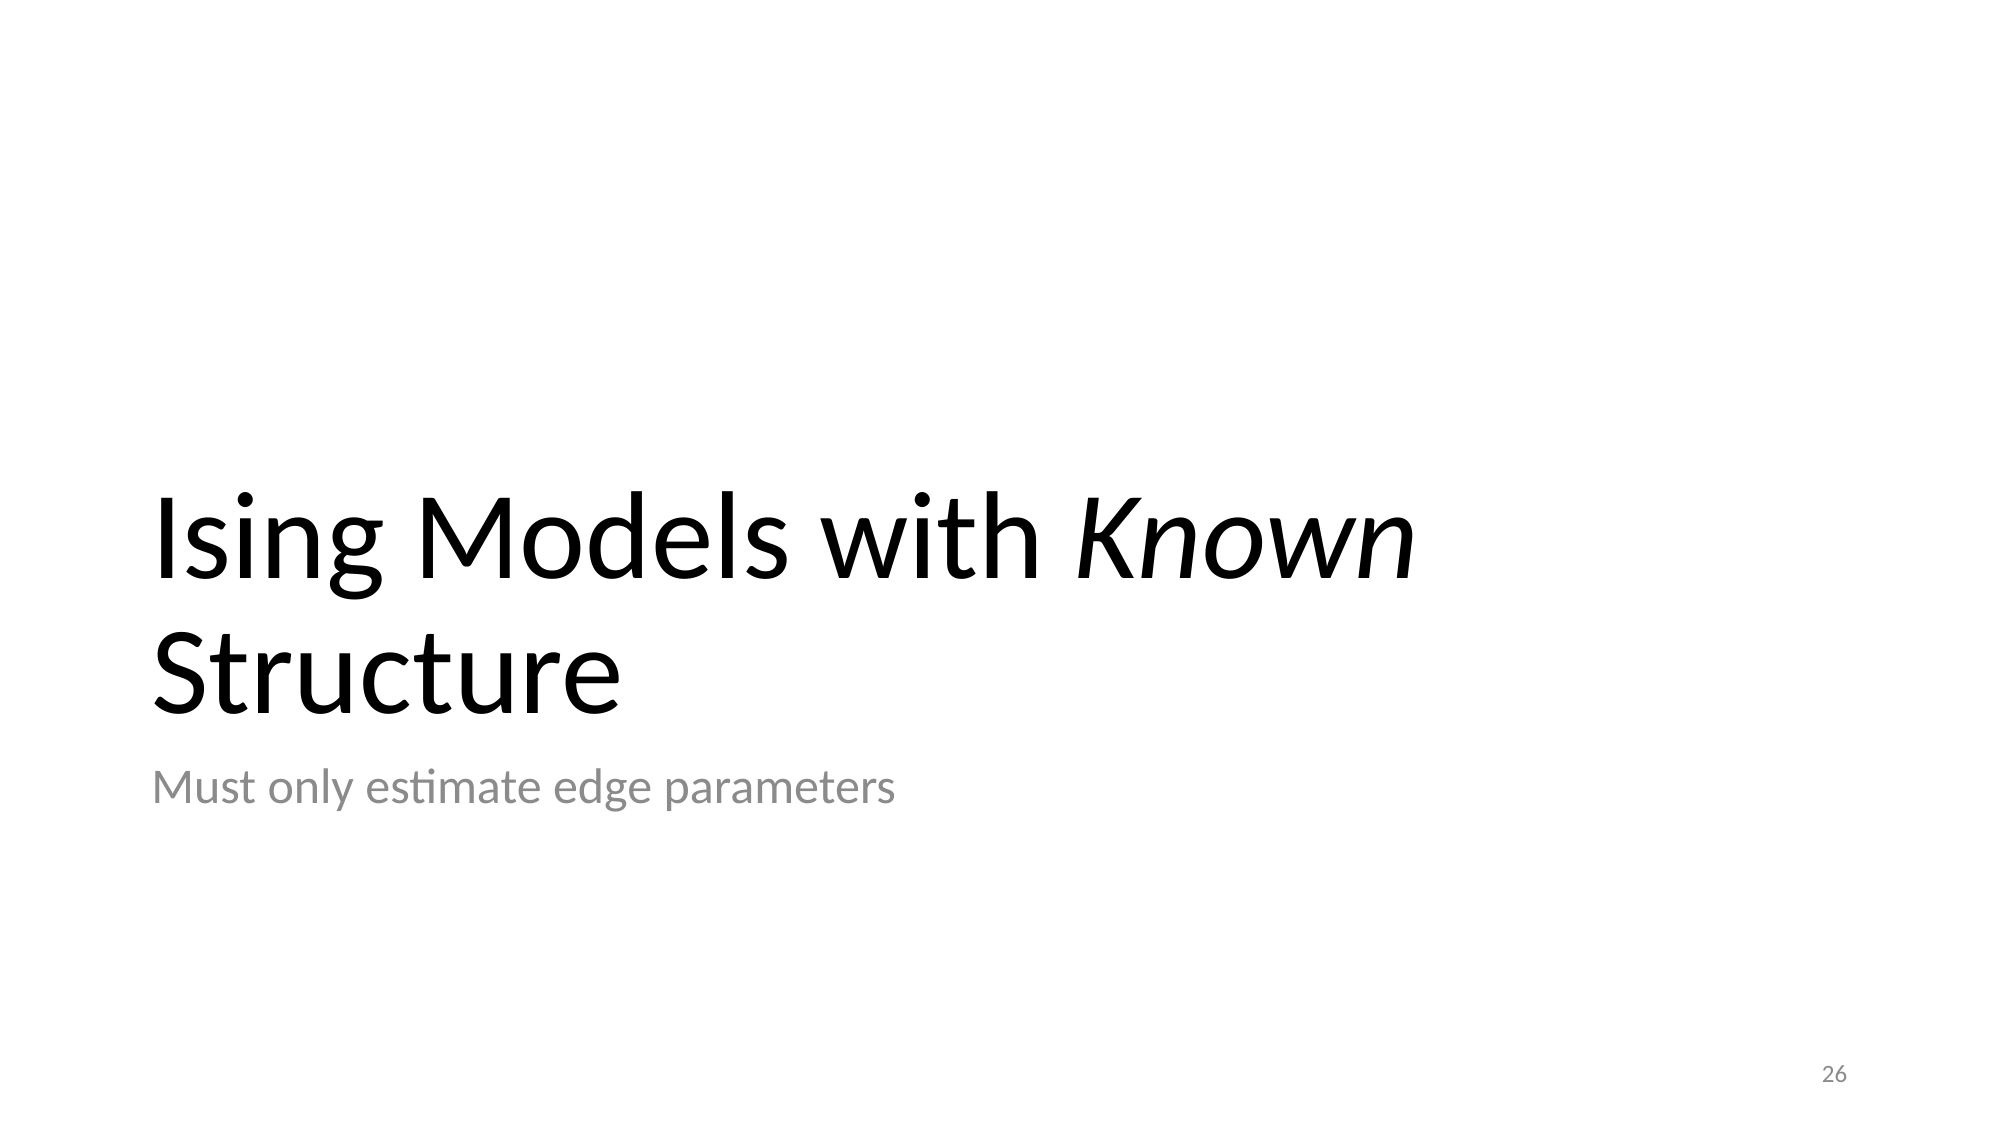

# Ising Models with Known Structure
Must only estimate edge parameters
26